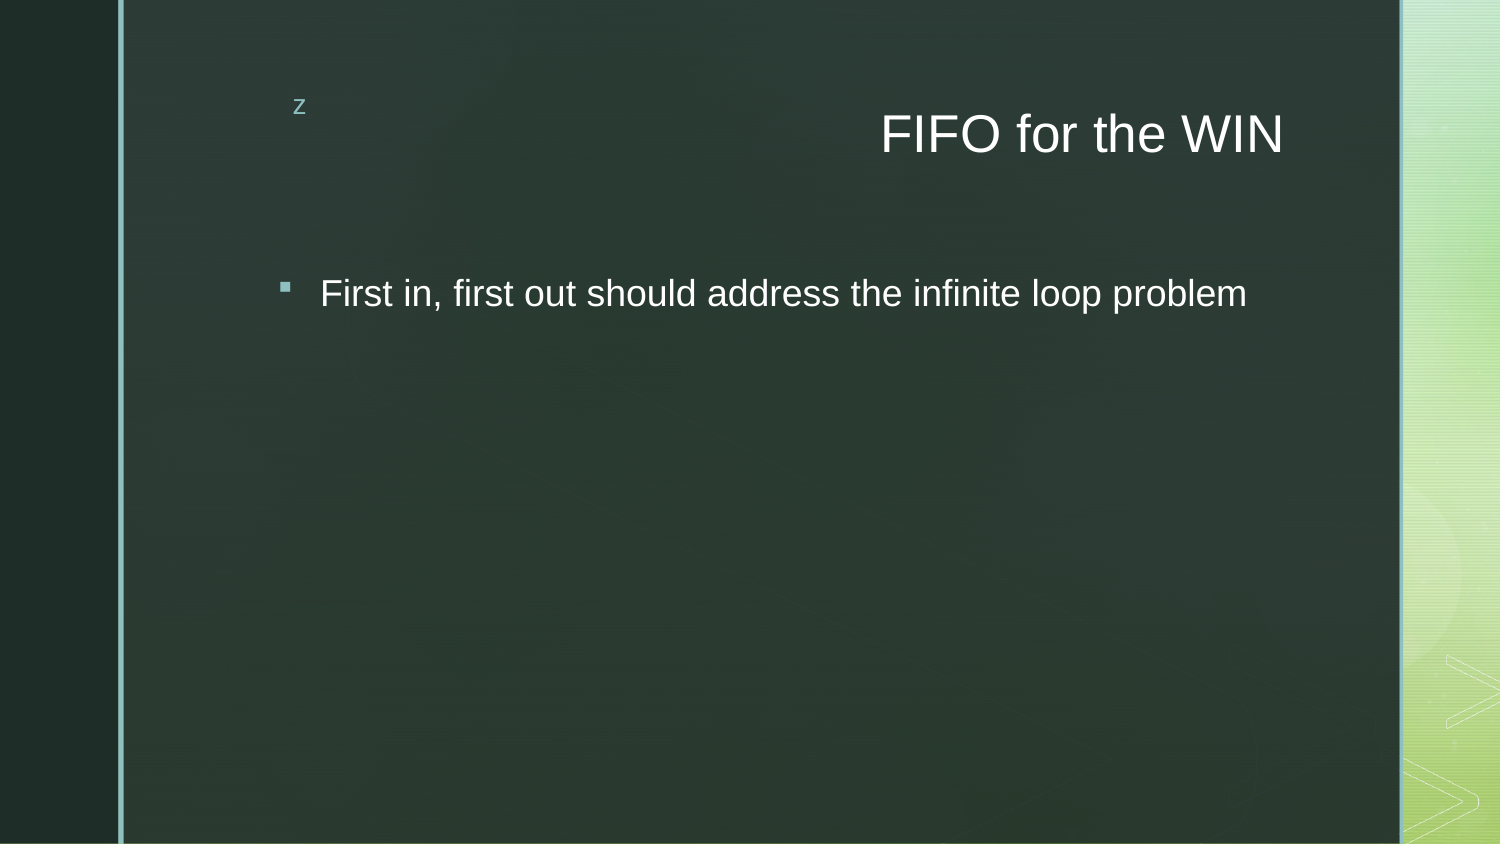

# FIFO for the WIN
First in, first out should address the infinite loop problem